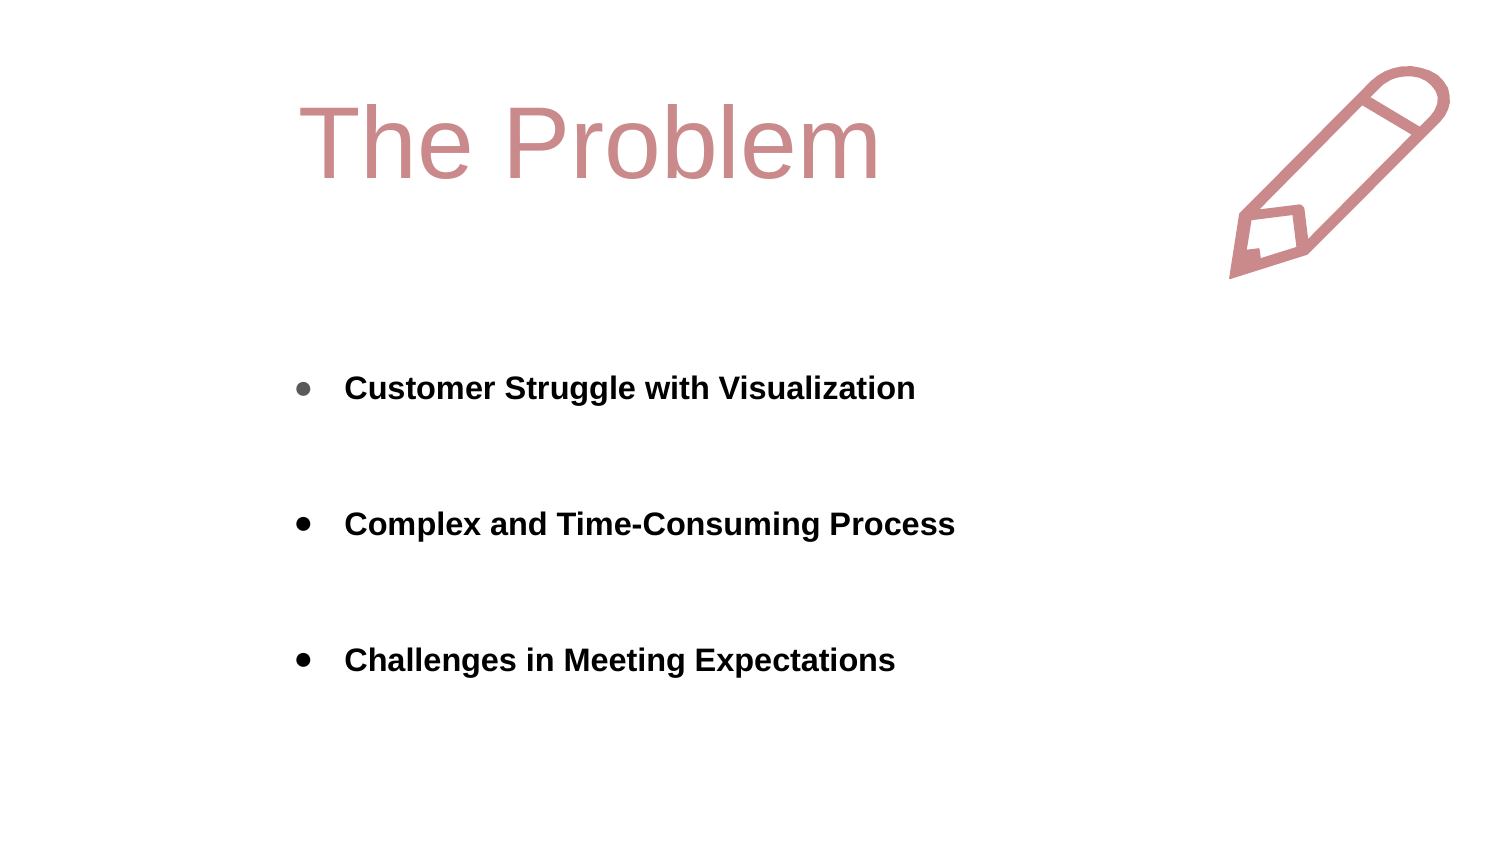

# The Problem

Customer Struggle with Visualization

Complex and Time-Consuming Process

Challenges in Meeting Expectations